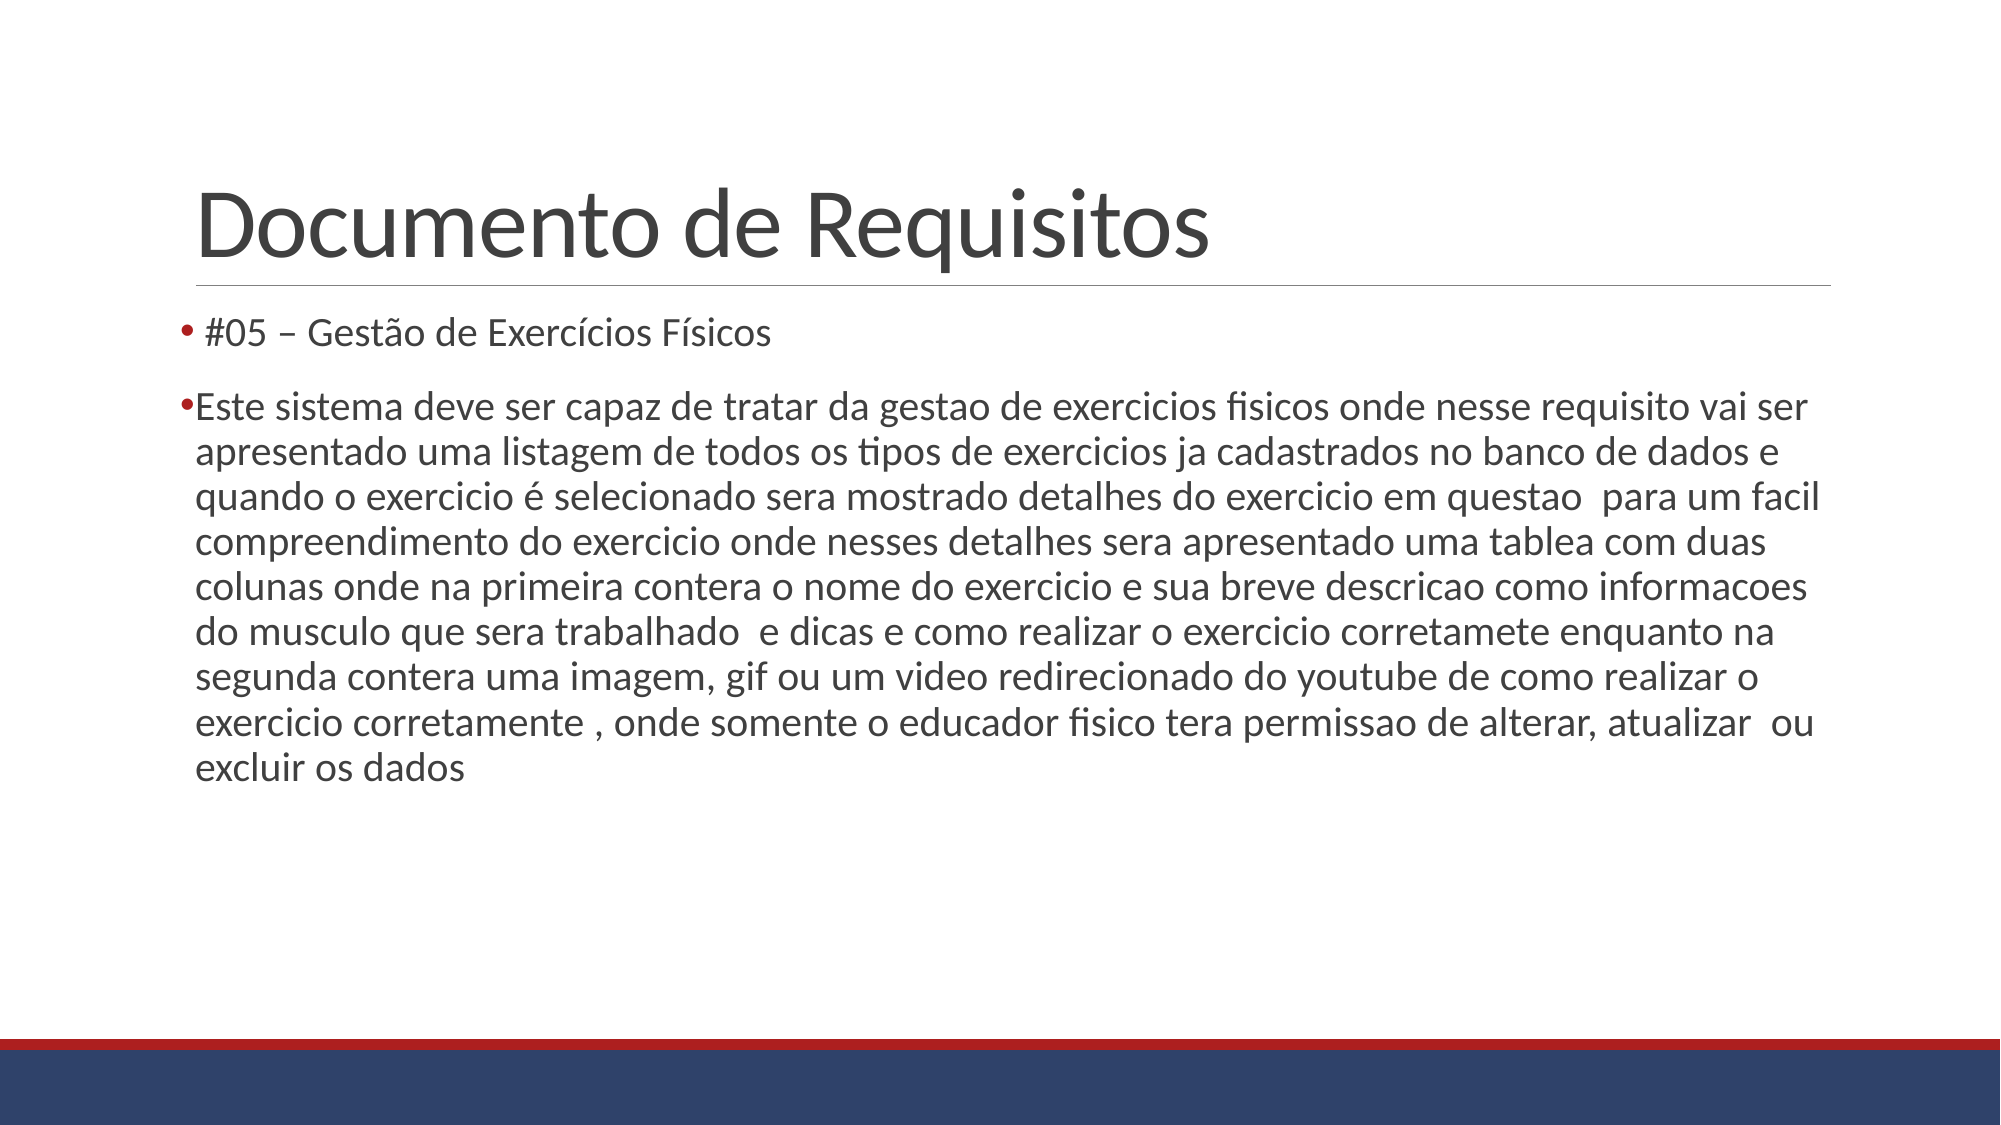

# Documento de Requisitos
 #05 – Gestão de Exercícios Físicos
Este sistema deve ser capaz de tratar da gestao de exercicios fisicos onde nesse requisito vai ser apresentado uma listagem de todos os tipos de exercicios ja cadastrados no banco de dados e quando o exercicio é selecionado sera mostrado detalhes do exercicio em questao  para um facil compreendimento do exercicio onde nesses detalhes sera apresentado uma tablea com duas colunas onde na primeira contera o nome do exercicio e sua breve descricao como informacoes do musculo que sera trabalhado  e dicas e como realizar o exercicio corretamete enquanto na segunda contera uma imagem, gif ou um video redirecionado do youtube de como realizar o exercicio corretamente , onde somente o educador fisico tera permissao de alterar, atualizar  ou excluir os dados